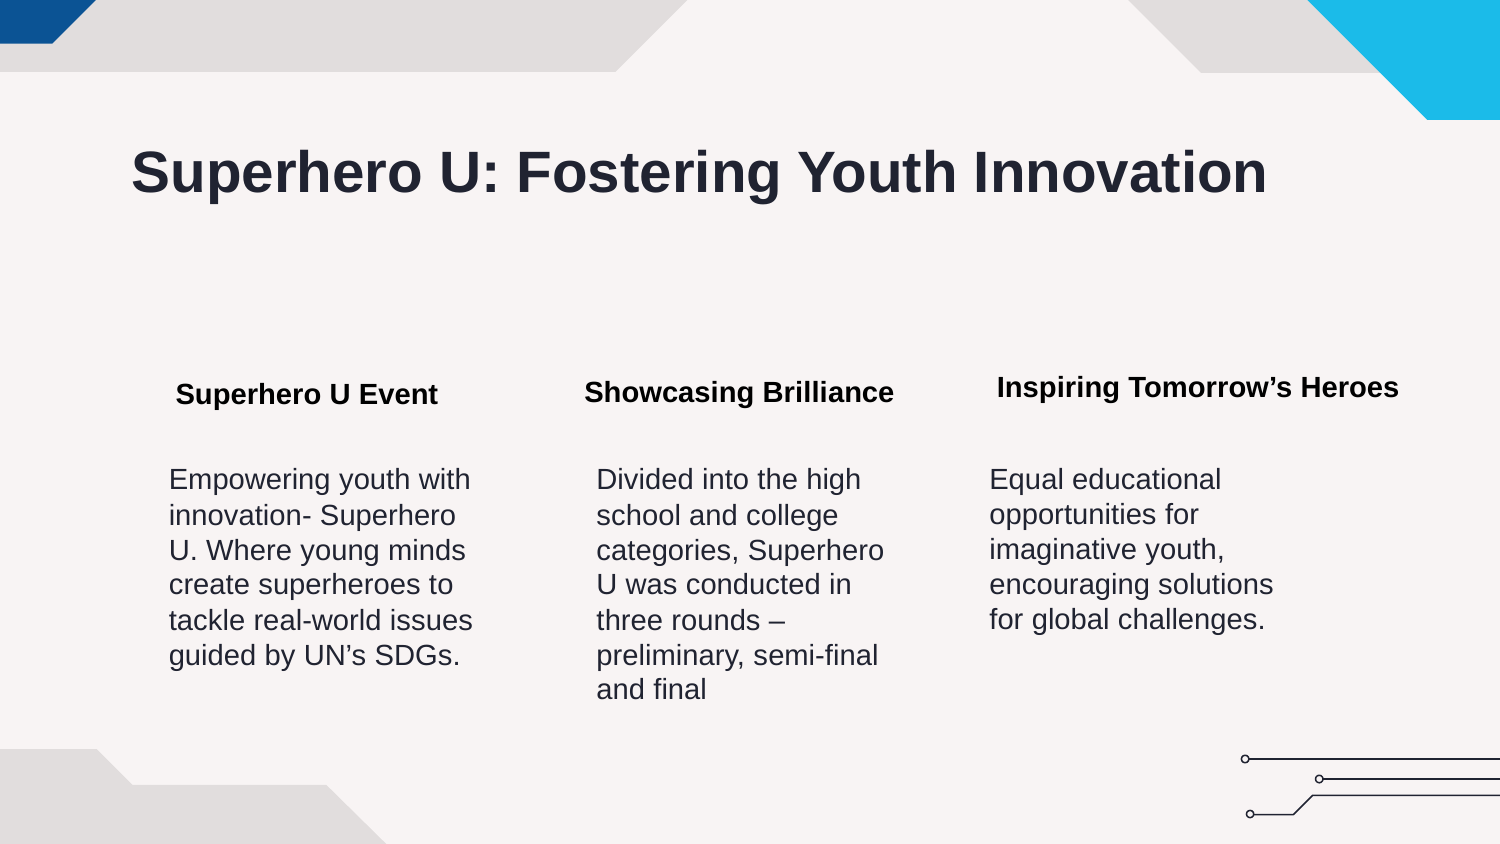

# Superhero U: Fostering Youth Innovation
Superhero U Event
Showcasing Brilliance
Inspiring Tomorrow’s Heroes

Equal educational opportunities for imaginative youth, encouraging solutions for global challenges.
Empowering youth with innovation- Superhero U. Where young minds create superheroes to tackle real-world issues guided by UN’s SDGs.
Divided into the high school and college categories, Superhero U was conducted in three rounds – preliminary, semi-final and final